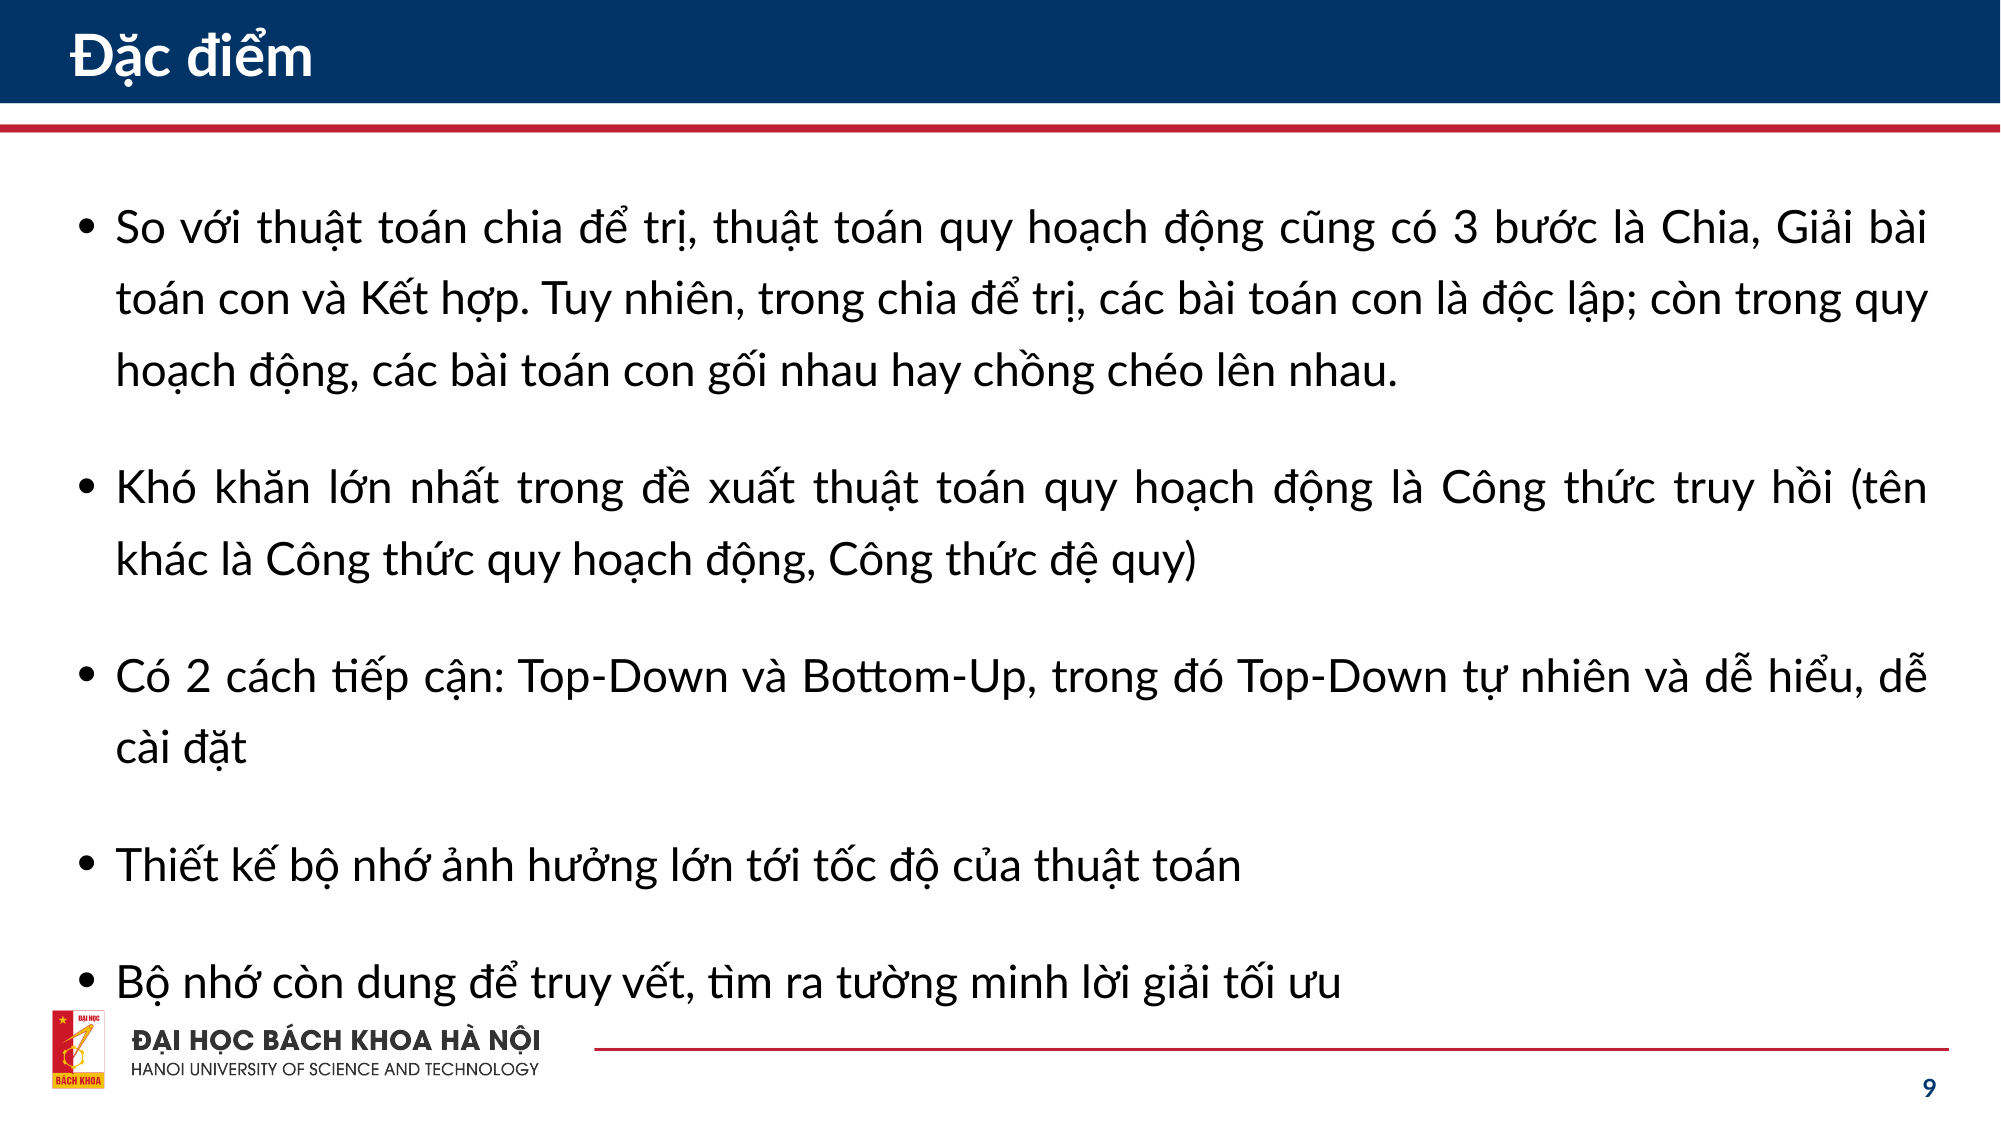

# Đặc điểm
So với thuật toán chia để trị, thuật toán quy hoạch động cũng có 3 bước là Chia, Giải bài toán con và Kết hợp. Tuy nhiên, trong chia để trị, các bài toán con là độc lập; còn trong quy hoạch động, các bài toán con gối nhau hay chồng chéo lên nhau.
Khó khăn lớn nhất trong đề xuất thuật toán quy hoạch động là Công thức truy hồi (tên khác là Công thức quy hoạch động, Công thức đệ quy)
Có 2 cách tiếp cận: Top-Down và Bottom-Up, trong đó Top-Down tự nhiên và dễ hiểu, dễ cài đặt
Thiết kế bộ nhớ ảnh hưởng lớn tới tốc độ của thuật toán
Bộ nhớ còn dung để truy vết, tìm ra tường minh lời giải tối ưu

9